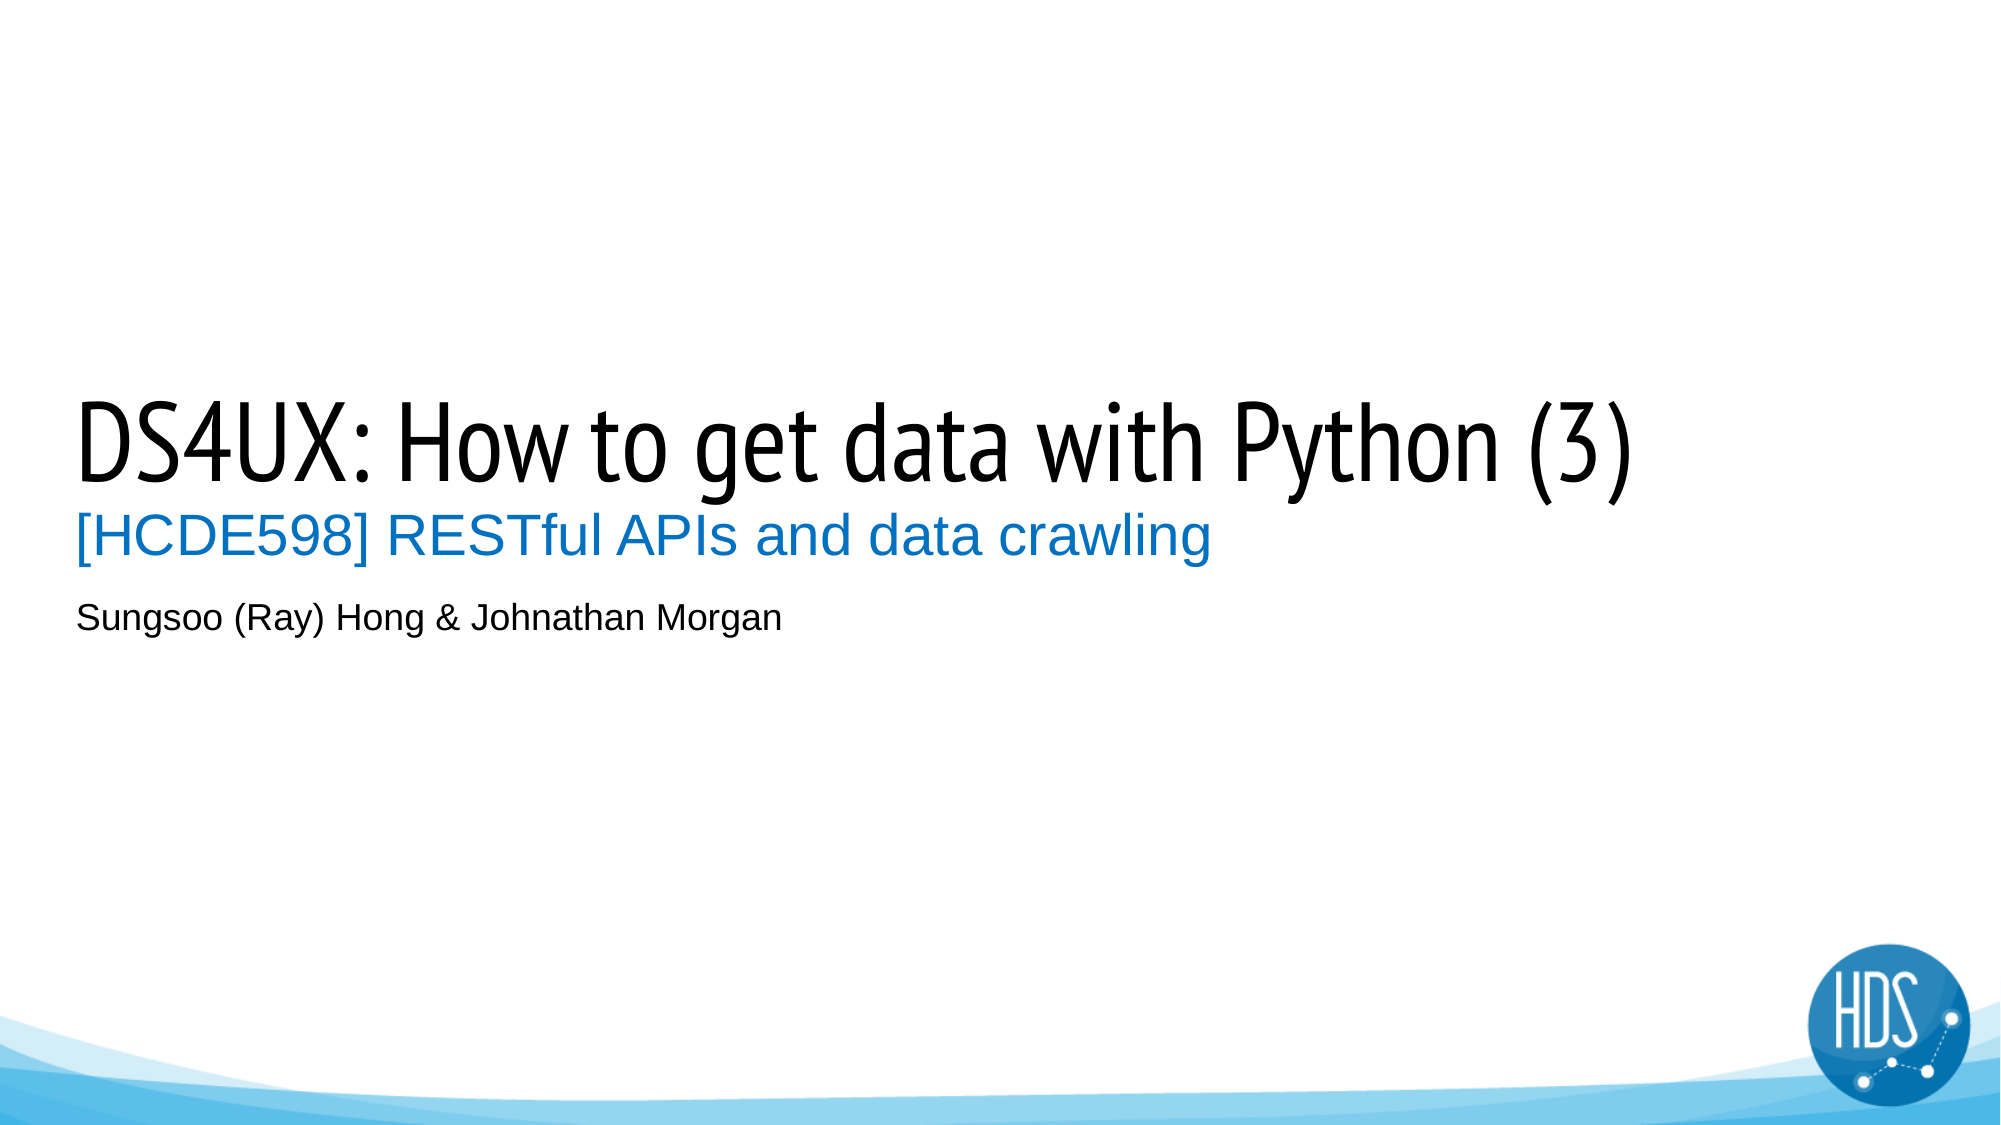

# DS4UX: How to get data with Python (3) [HCDE598] RESTful APIs and data crawling
Sungsoo (Ray) Hong & Johnathan Morgan